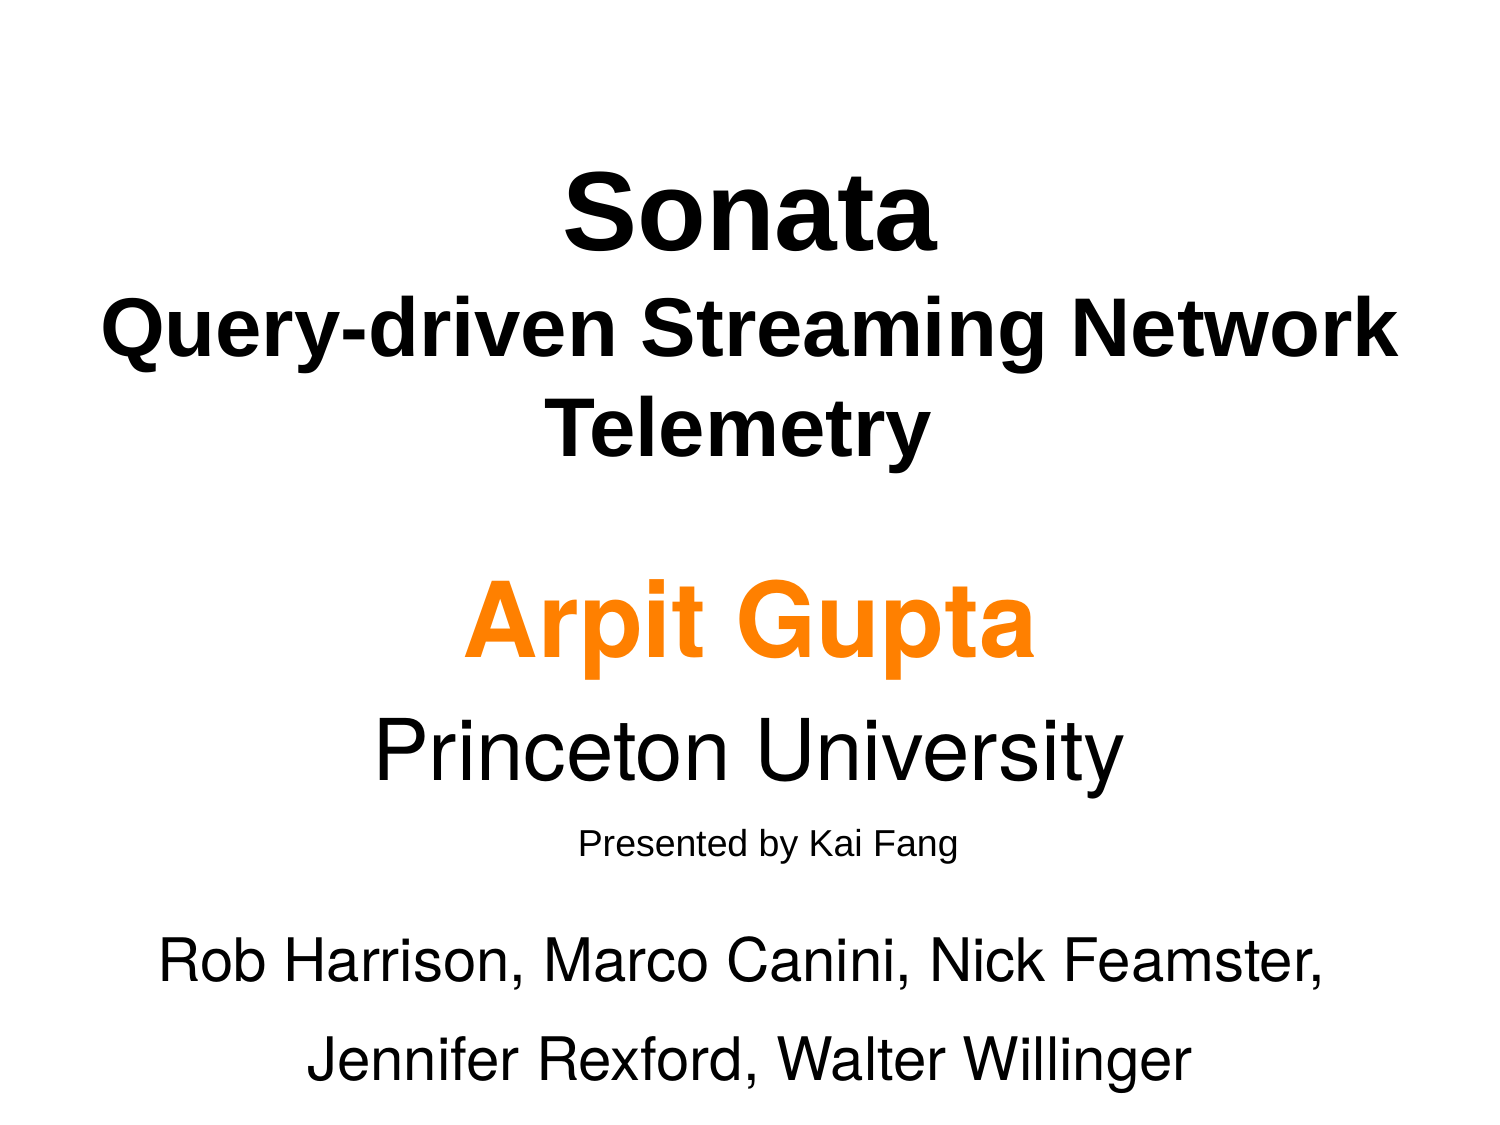

# Sonata Query-driven Streaming Network Telemetry
Arpit Gupta
Princeton University

Rob Harrison, Marco Canini, Nick Feamster,
Jennifer Rexford, Walter Willinger
Presented by Kai Fang